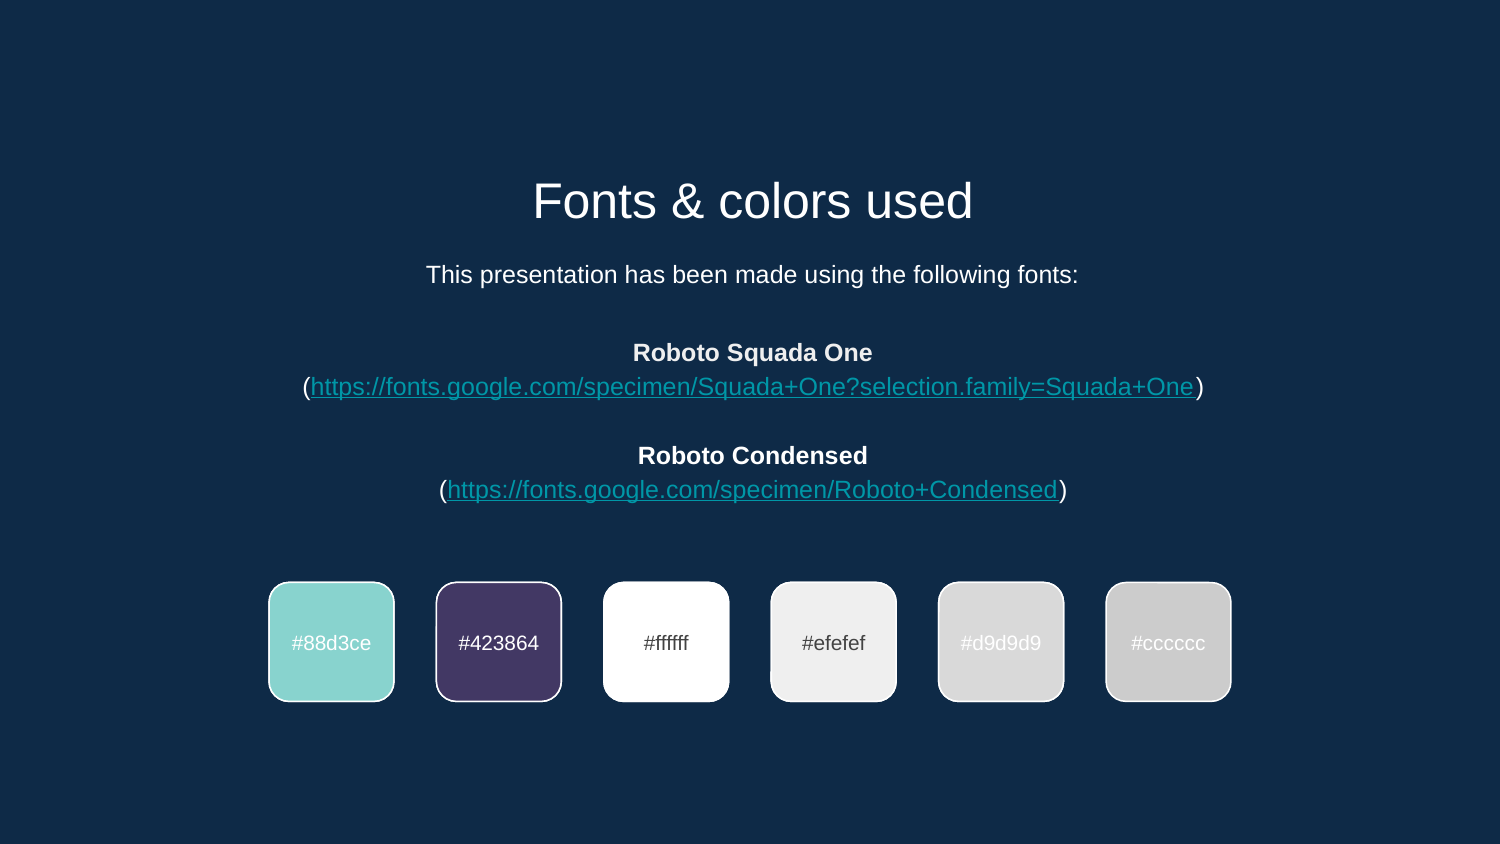

Fonts & colors used
This presentation has been made using the following fonts:

Roboto Squada One
(https://fonts.google.com/specimen/Squada+One?selection.family=Squada+One)

Roboto Condensed
(https://fonts.google.com/specimen/Roboto+Condensed)

#88d3ce

#423864

#ffffff

#efefef

#d9d9d9

#073763

#0b5394

#3d85c6

#9ba2ff

#00d6c0

#cccccc